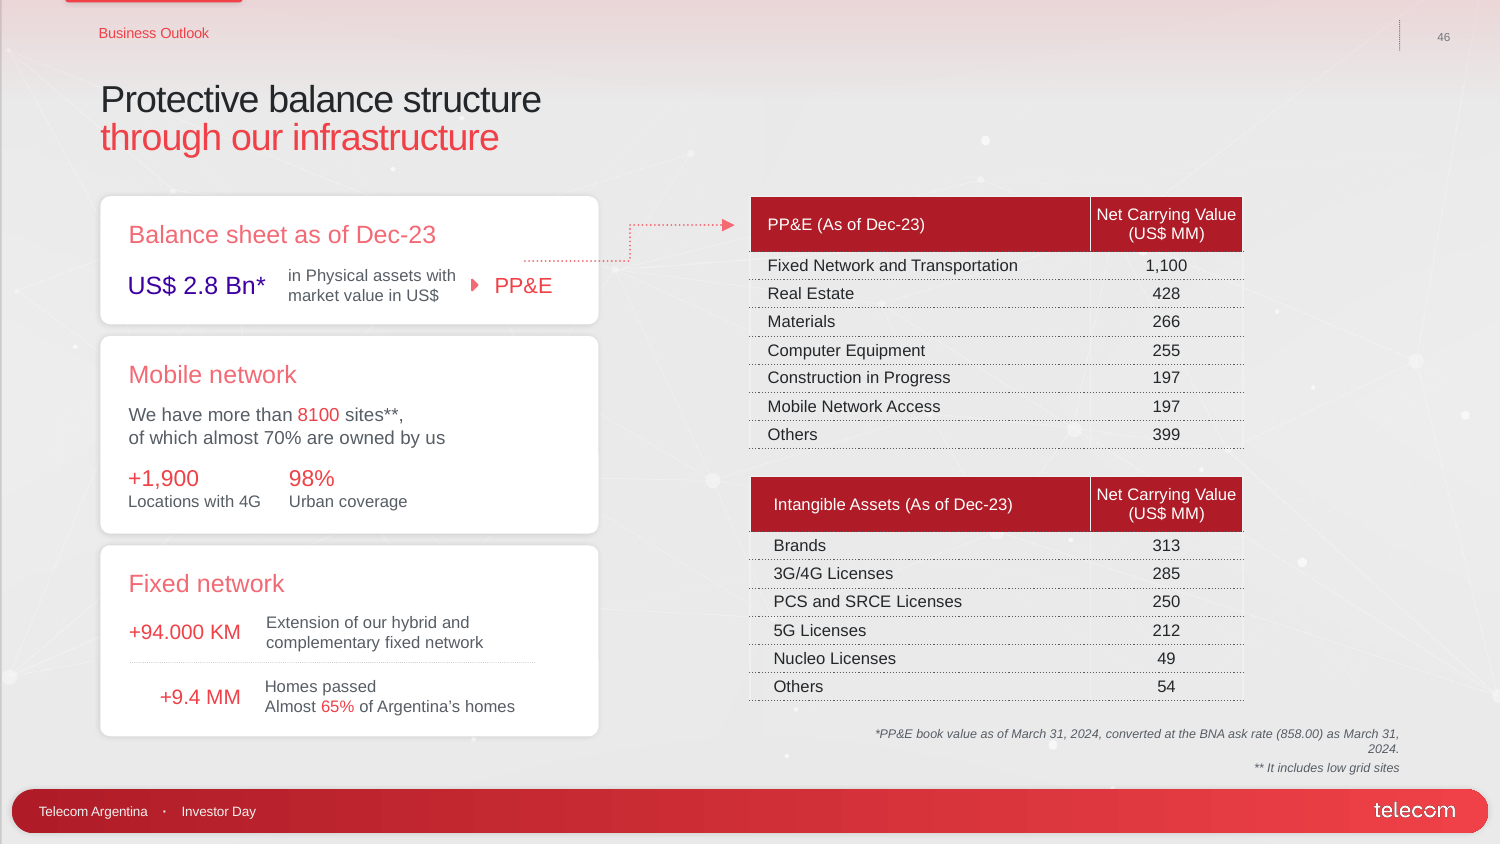

Protective balance structure through our infrastructure

| PP&E (As of Dec-23) | Net Carrying Value (US$ MM) |
| --- | --- |
| Fixed Network and Transportation | 1,100 |
| Real Estate | 428 |
| Materials | 266 |
| Computer Equipment | 255 |
| Construction in Progress | 197 |
| Mobile Network Access | 197 |
| Others | 399 |
Balance sheet as of Dec-23
in Physical assets with market value in US$
US$ 2.8 Bn*
PP&E

Mobile network
We have more than 8100 sites**,
of which almost 70% are owned by us
+1,900
Locations with 4G
98%
Urban coverage
| Intangible Assets (As of Dec-23) | Net Carrying Value (US$ MM) |
| --- | --- |
| Brands | 313 |
| 3G/4G Licenses | 285 |
| PCS and SRCE Licenses | 250 |
| 5G Licenses | 212 |
| Nucleo Licenses | 49 |
| Others | 54 |

Fixed network
Extension of our hybrid and complementary fixed network
+94.000 KM
Homes passed
Almost 65% of Argentina’s homes
+9.4 MM
*PP&E book value as of March 31, 2024, converted at the BNA ask rate (858.00) as March 31, 2024.
** It includes low grid sites